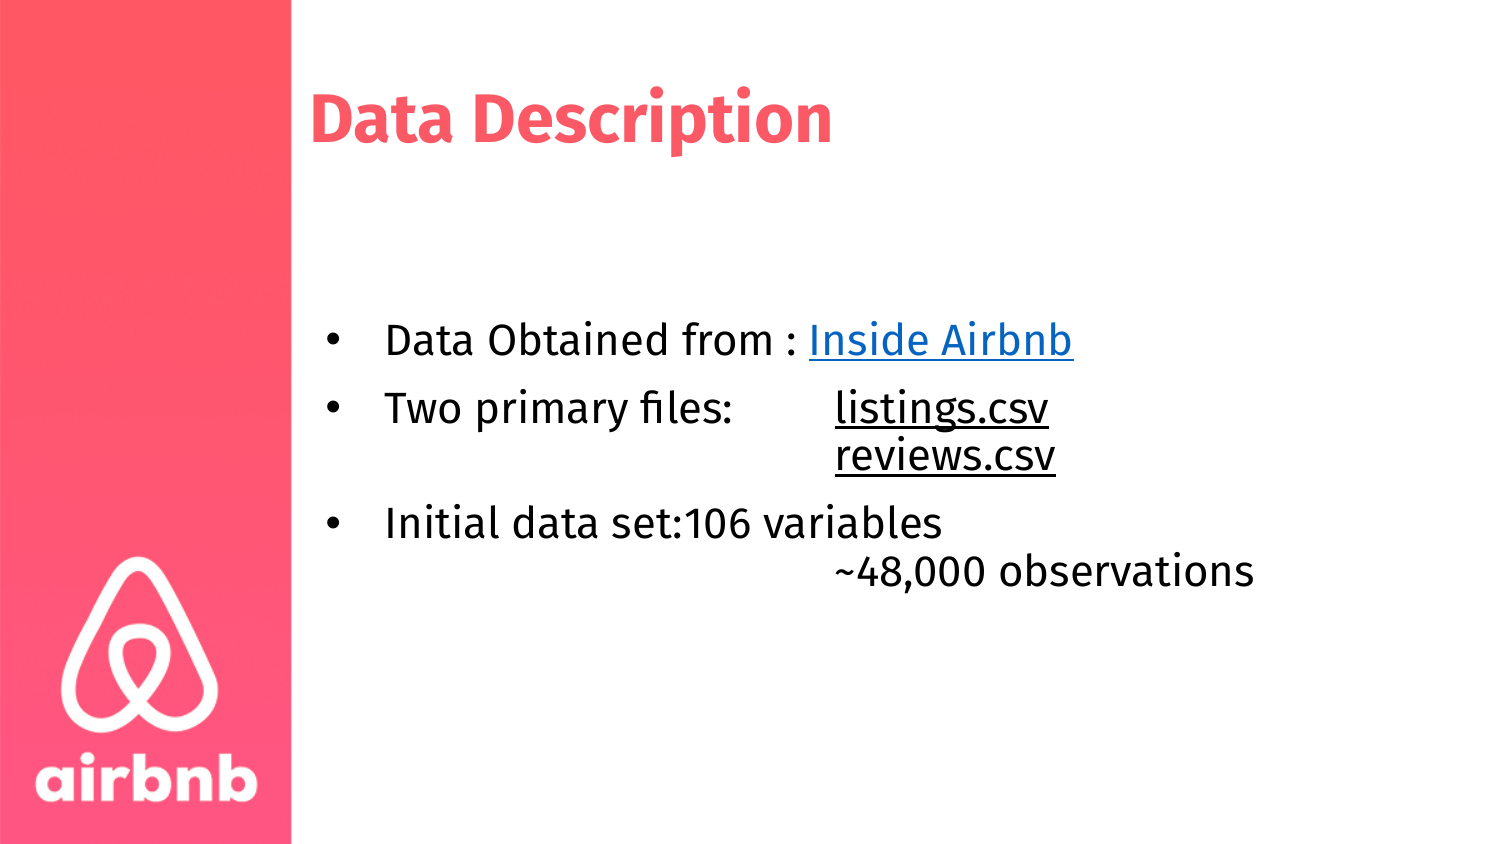

# Data Description
Data Obtained from : Inside Airbnb
Two primary files: 	listings.csv
			reviews.csv
Initial data set:	106 variables
			~48,000 observations